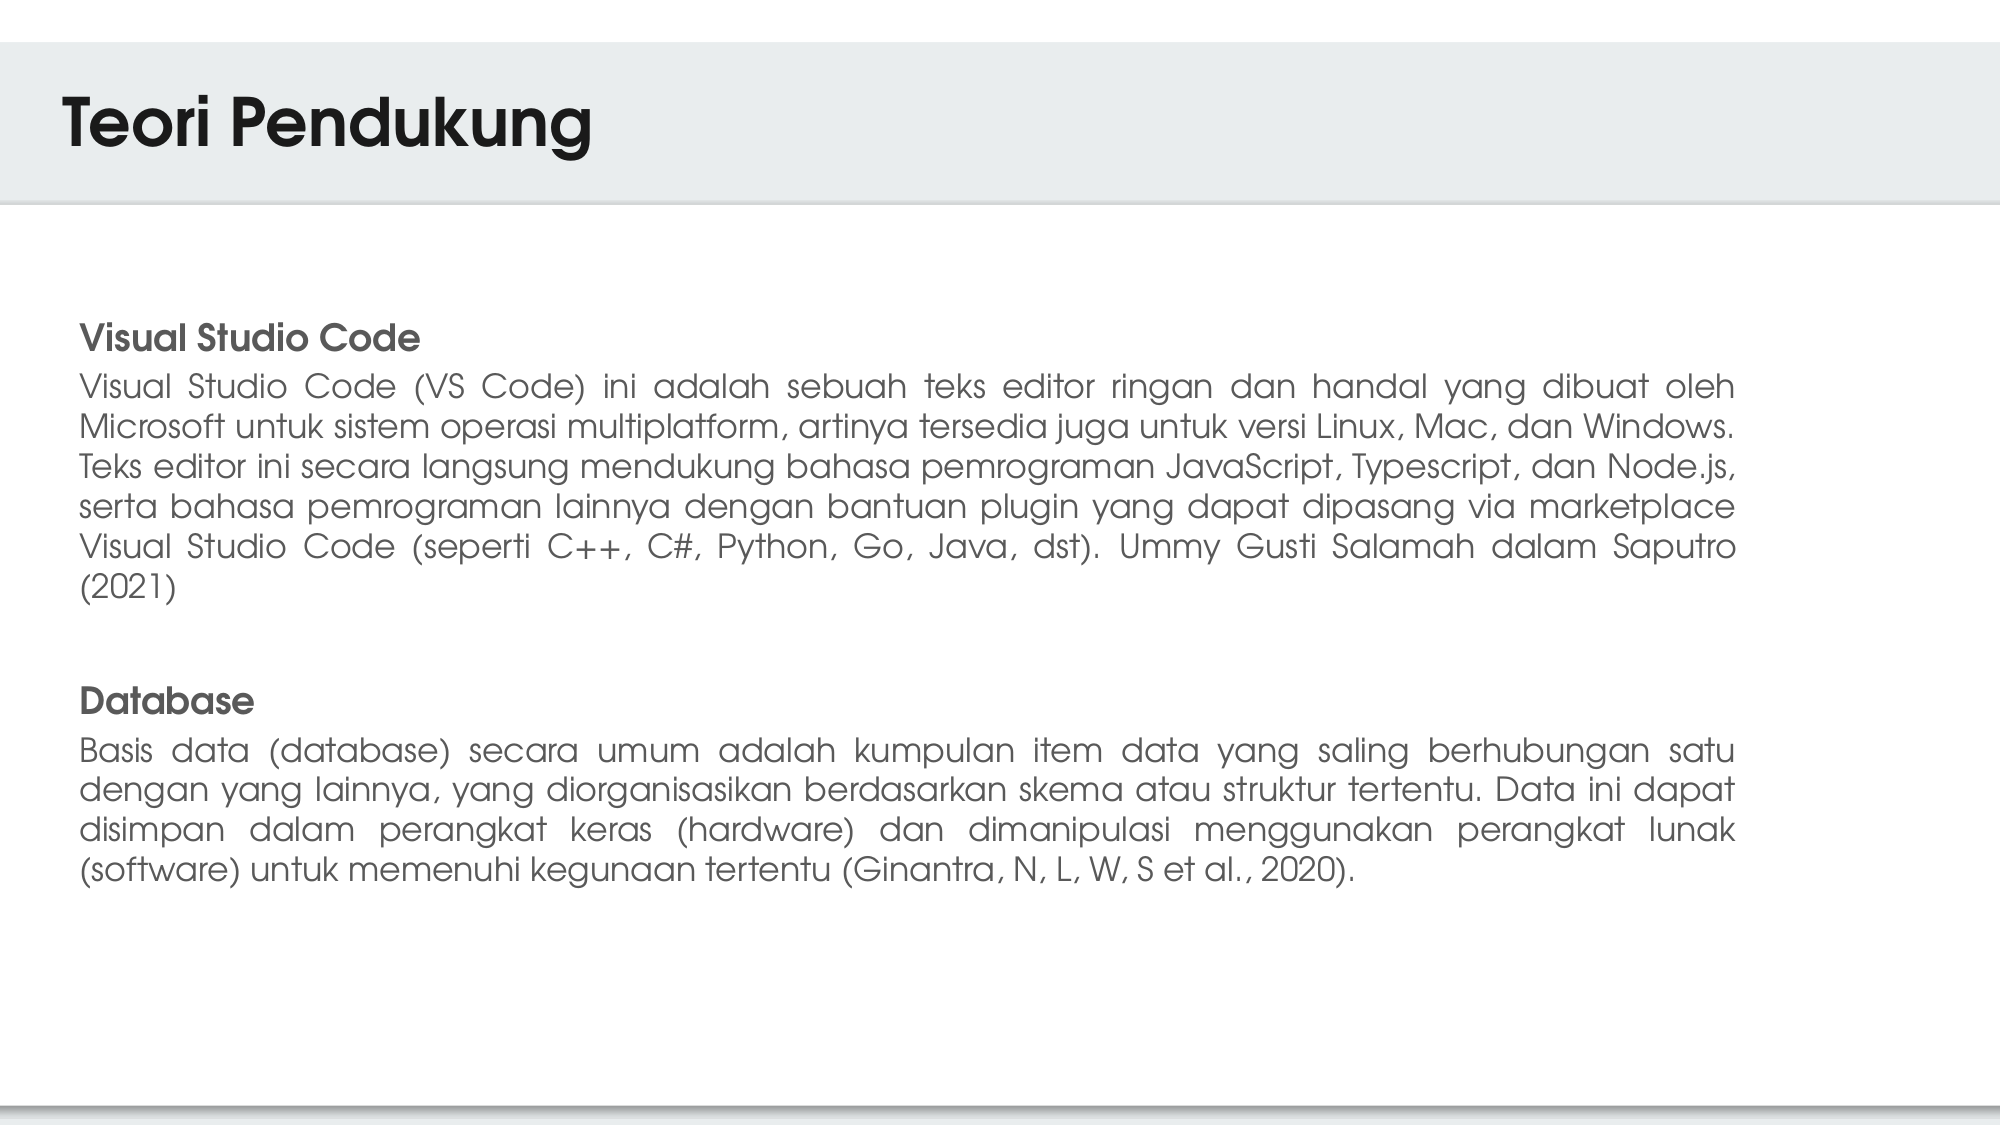

Teori Pendukung

Visual Studio Code
Visual Studio Code (VS Code) ini adalah sebuah teks editor ringan dan handal yang dibuat oleh Microsoft untuk sistem operasi multiplatform, artinya tersedia juga untuk versi Linux, Mac, dan Windows.
Teks editor ini secara langsung mendukung bahasa pemrograman JavaScript, Typescript, dan Node.js, serta bahasa pemrograman lainnya dengan bantuan plugin yang dapat dipasang via marketplace Visual Studio Code (seperti C++, C#, Python, Go, Java, dst). Ummy Gusti Salamah dalam Saputro (2021)
Database
Basis data (database) secara umum adalah kumpulan item data yang saling berhubungan satu dengan yang lainnya, yang diorganisasikan berdasarkan skema atau struktur tertentu. Data ini dapat disimpan dalam perangkat keras (hardware) dan dimanipulasi menggunakan perangkat lunak (software) untuk memenuhi kegunaan tertentu (Ginantra, N, L, W, S et al., 2020).